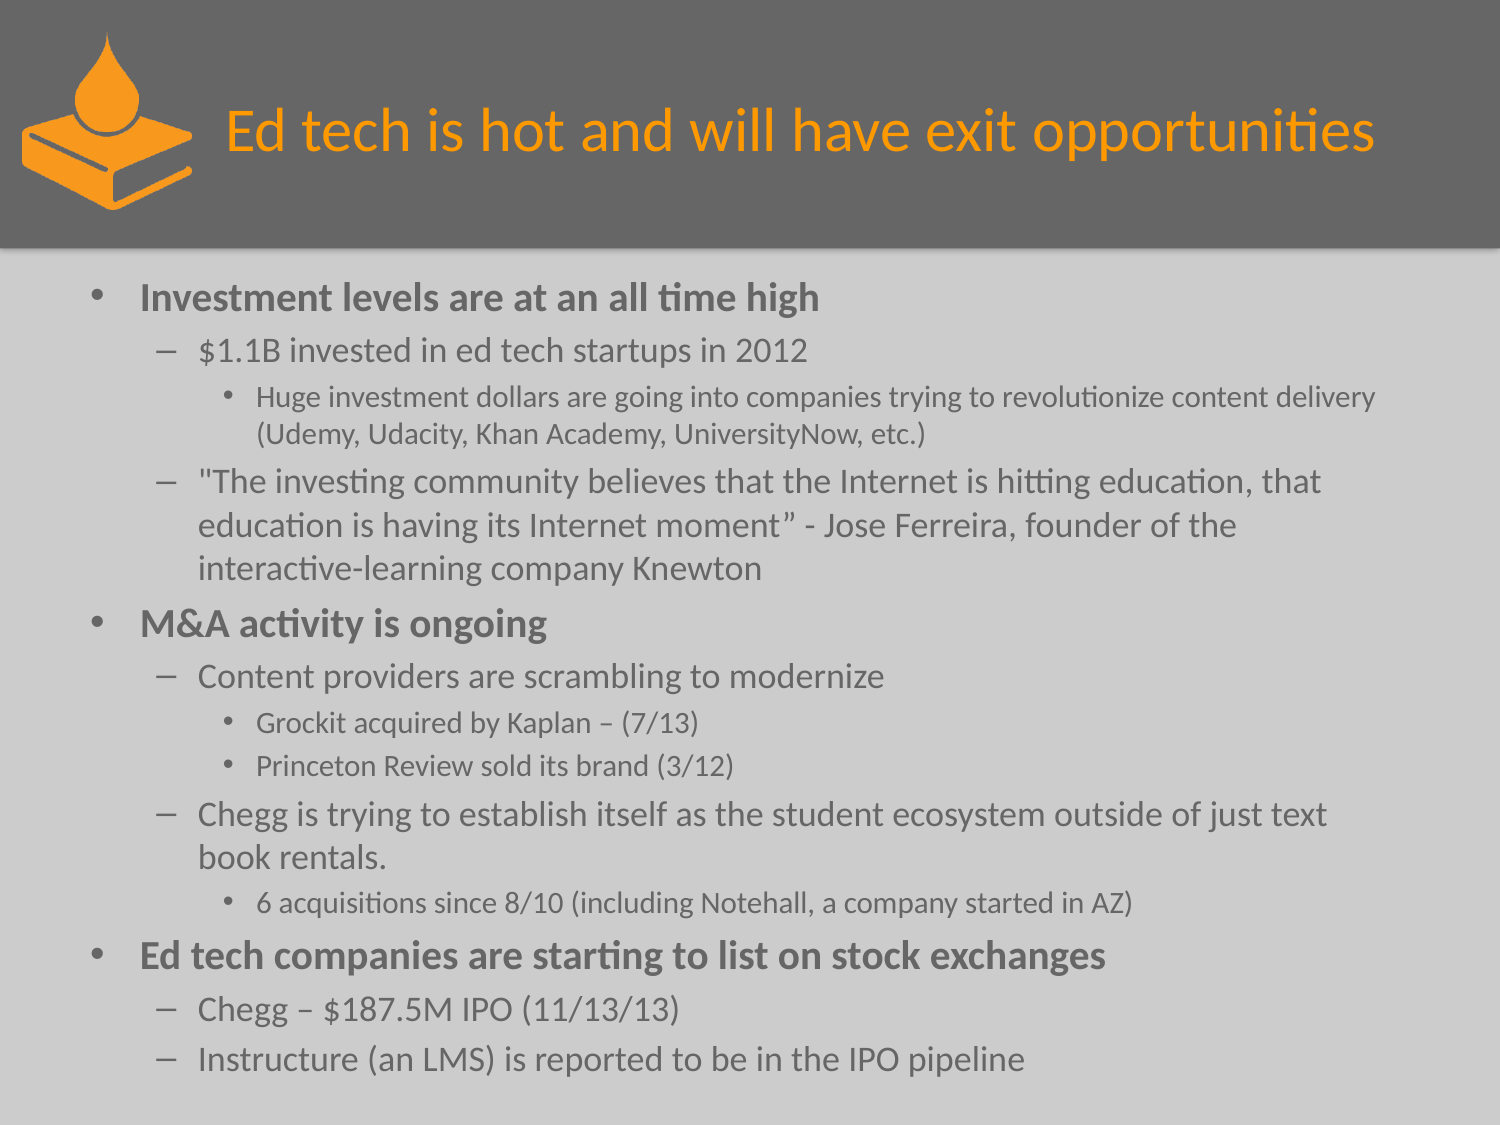

# Ed tech is hot and will have exit opportunities
Investment levels are at an all time high
$1.1B invested in ed tech startups in 2012
Huge investment dollars are going into companies trying to revolutionize content delivery (Udemy, Udacity, Khan Academy, UniversityNow, etc.)
"The investing community believes that the Internet is hitting education, that education is having its Internet moment” - Jose Ferreira, founder of the interactive-learning company Knewton
M&A activity is ongoing
Content providers are scrambling to modernize
Grockit acquired by Kaplan – (7/13)
Princeton Review sold its brand (3/12)
Chegg is trying to establish itself as the student ecosystem outside of just text book rentals.
6 acquisitions since 8/10 (including Notehall, a company started in AZ)
Ed tech companies are starting to list on stock exchanges
Chegg – $187.5M IPO (11/13/13)
Instructure (an LMS) is reported to be in the IPO pipeline